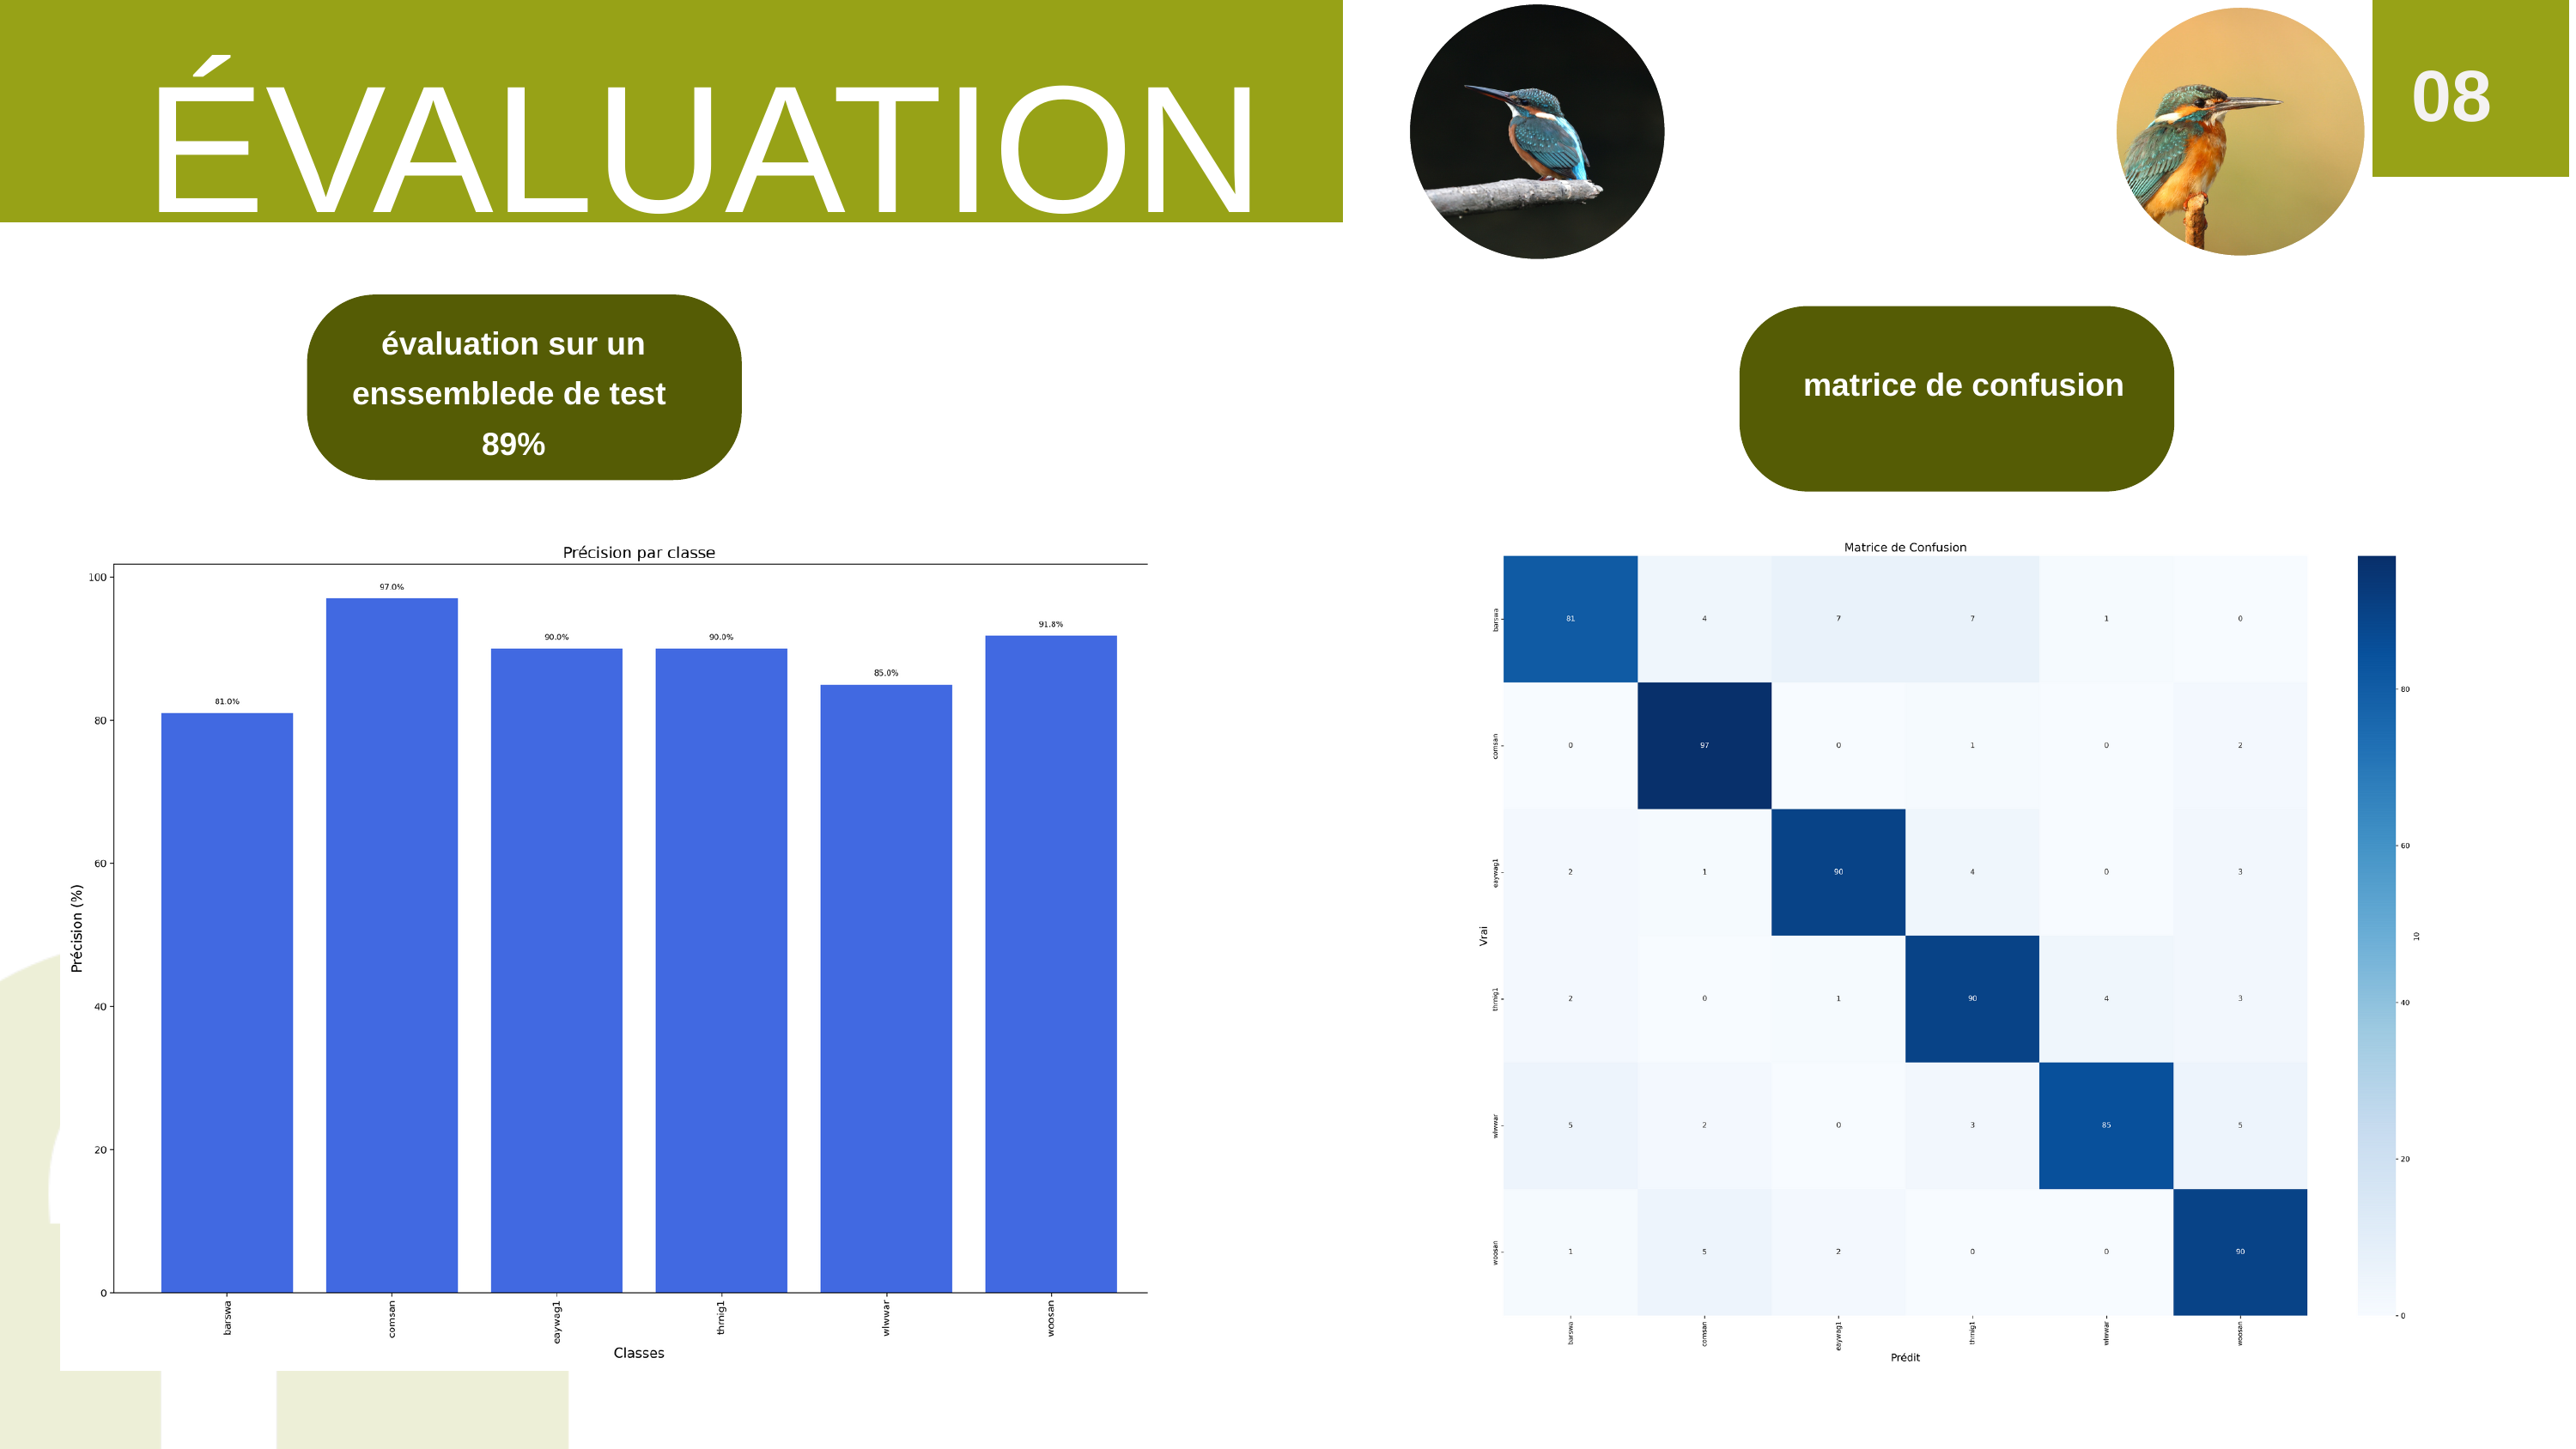

08
ÉVALUATION DU MODÈLE

évaluation sur un enssemblede de test
89%

matrice de confusion